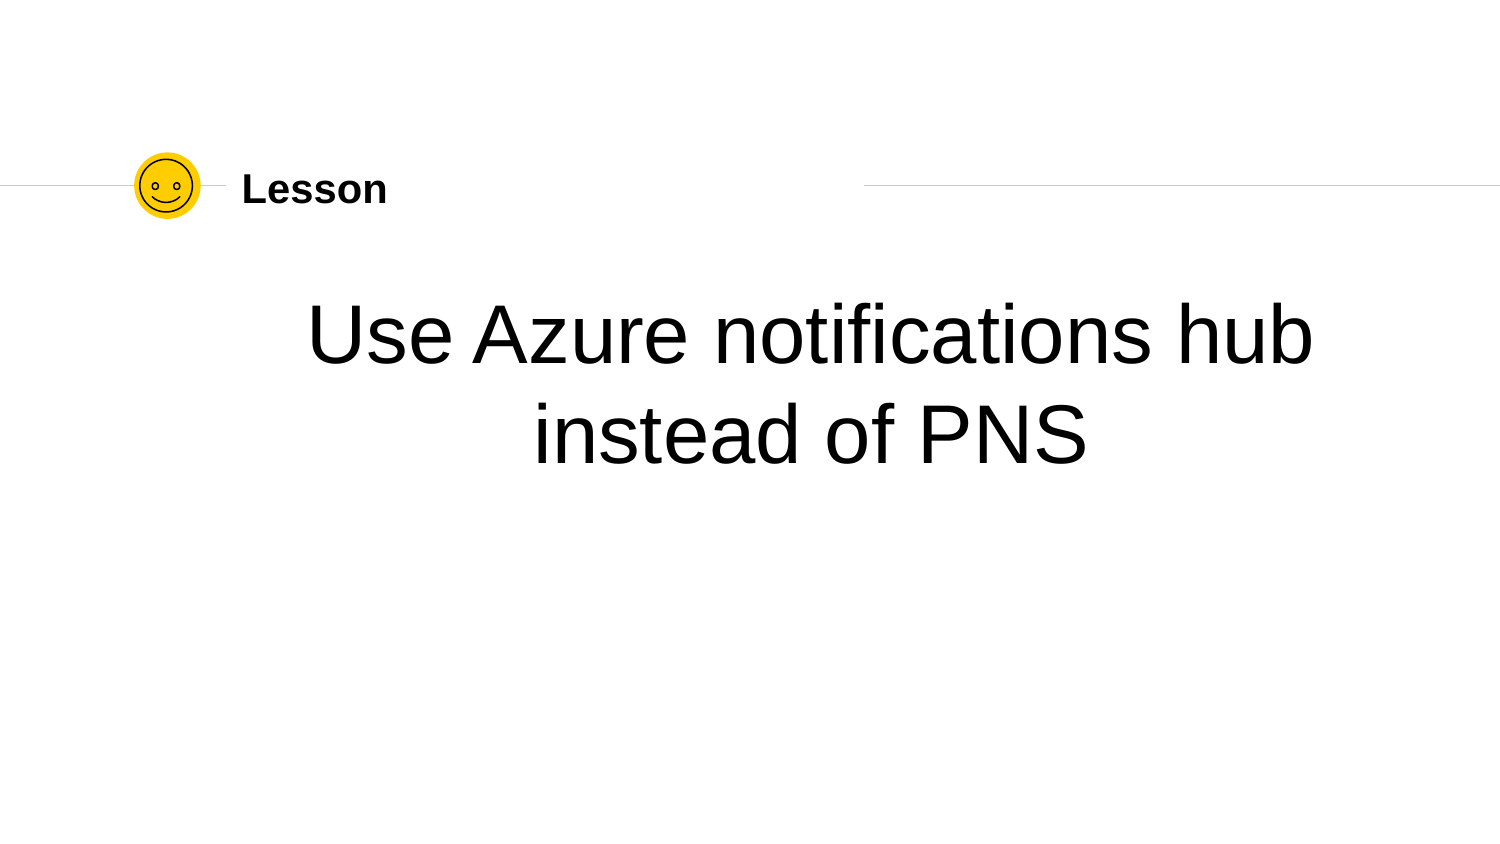

# Lesson

Use Azure notifications hub instead of PNS